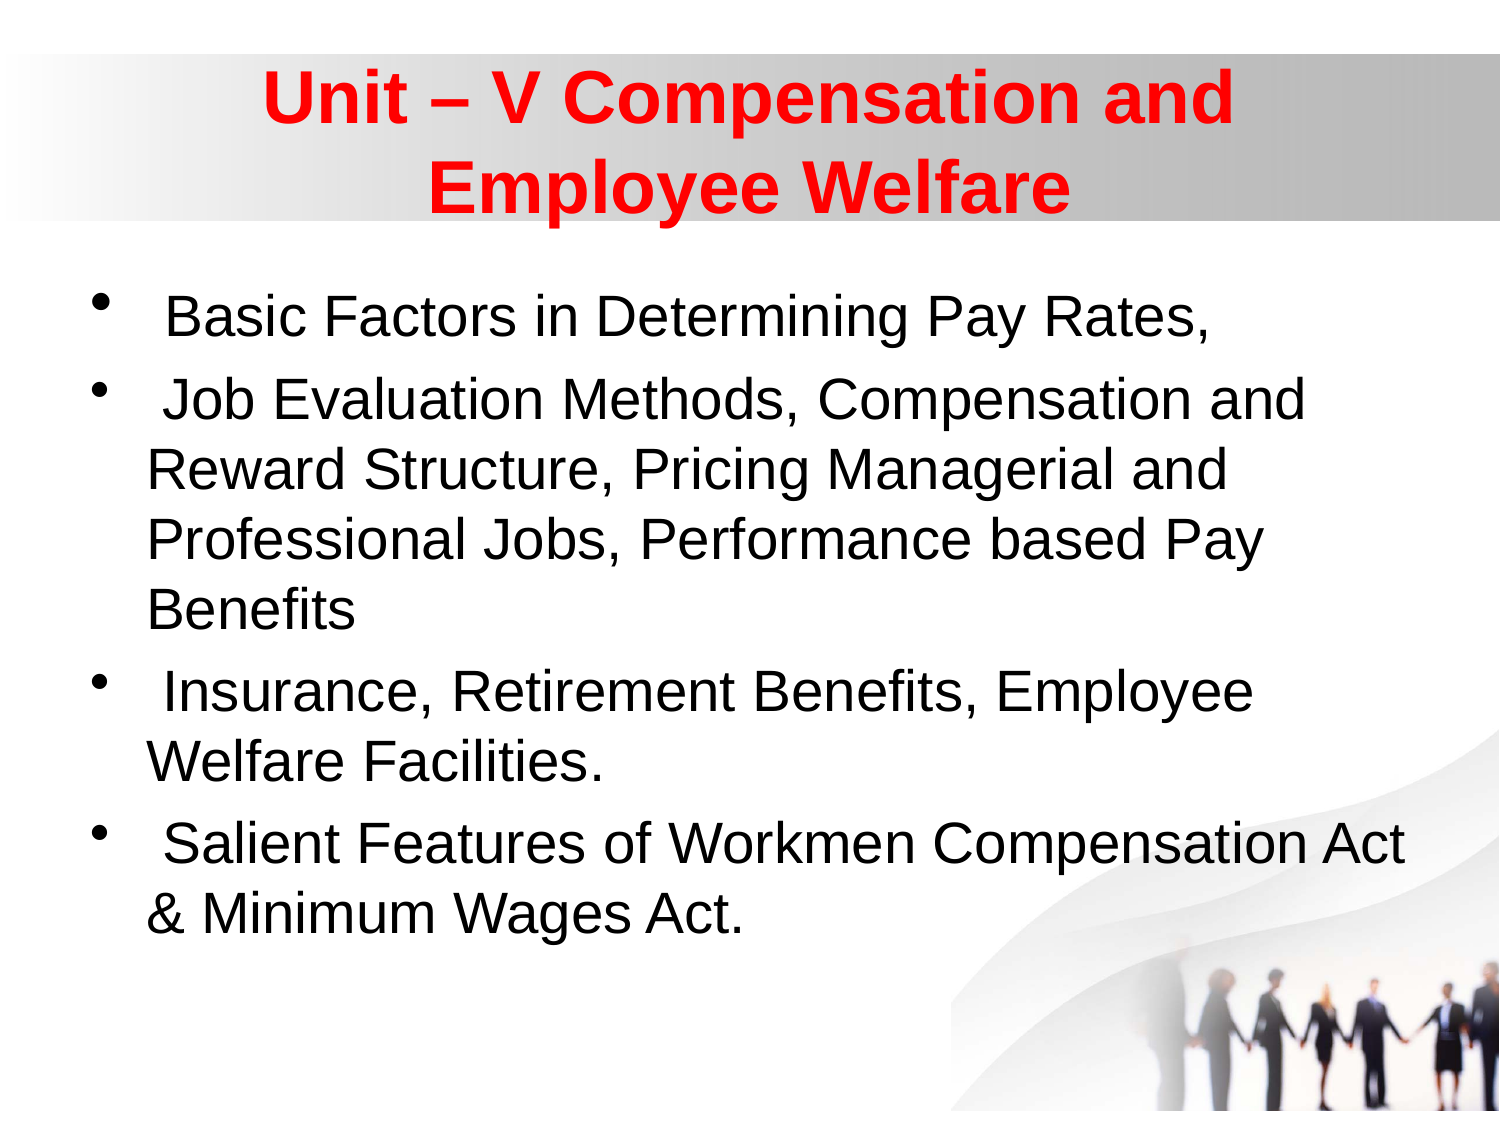

# Unit – V Compensation and Employee Welfare
 Basic Factors in Determining Pay Rates,
 Job Evaluation Methods, Compensation and Reward Structure, Pricing Managerial and Professional Jobs, Performance based Pay Benefits
 Insurance, Retirement Benefits, Employee Welfare Facilities.
 Salient Features of Workmen Compensation Act & Minimum Wages Act.